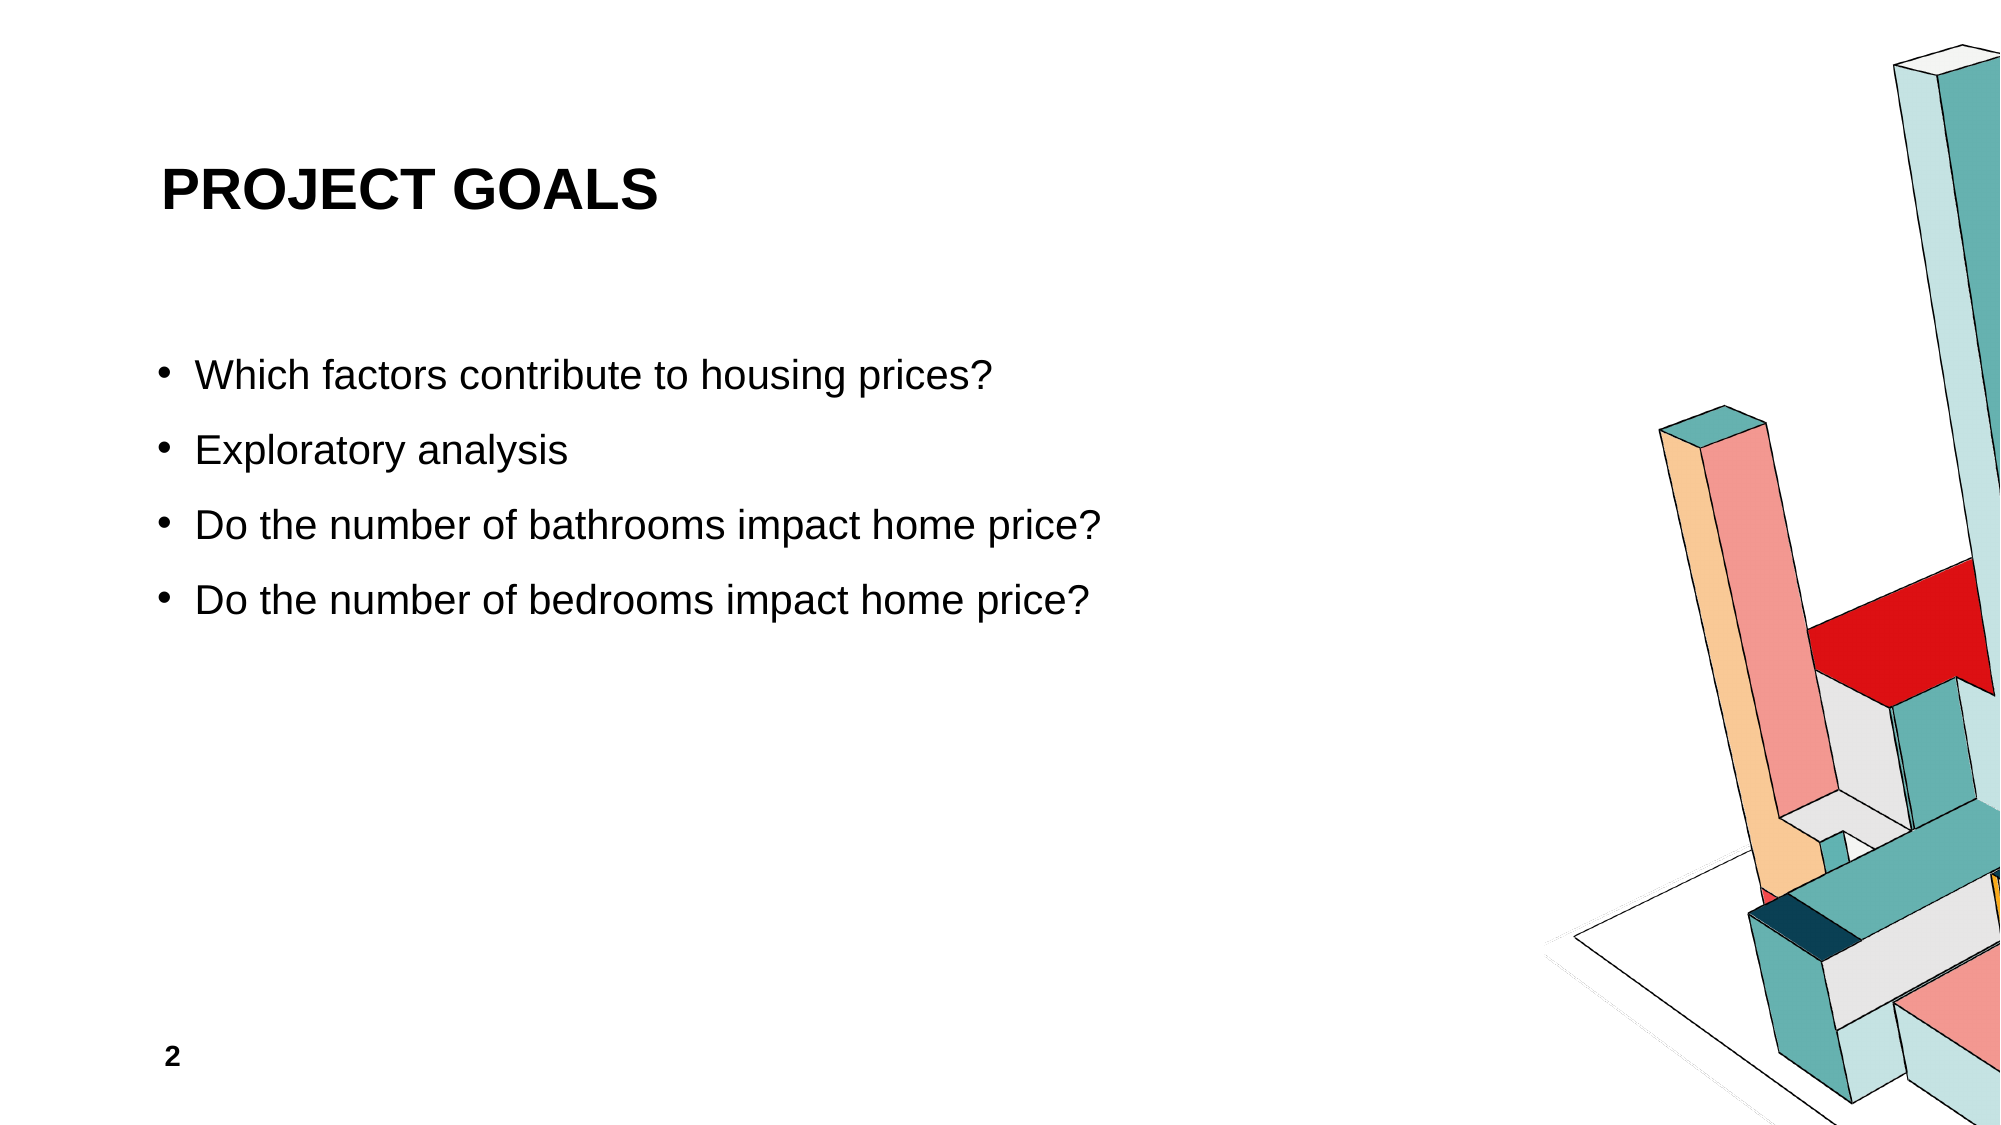

# Project Goals
Which factors contribute to housing prices?
Exploratory analysis
Do the number of bathrooms impact home price?
Do the number of bedrooms impact home price?
2